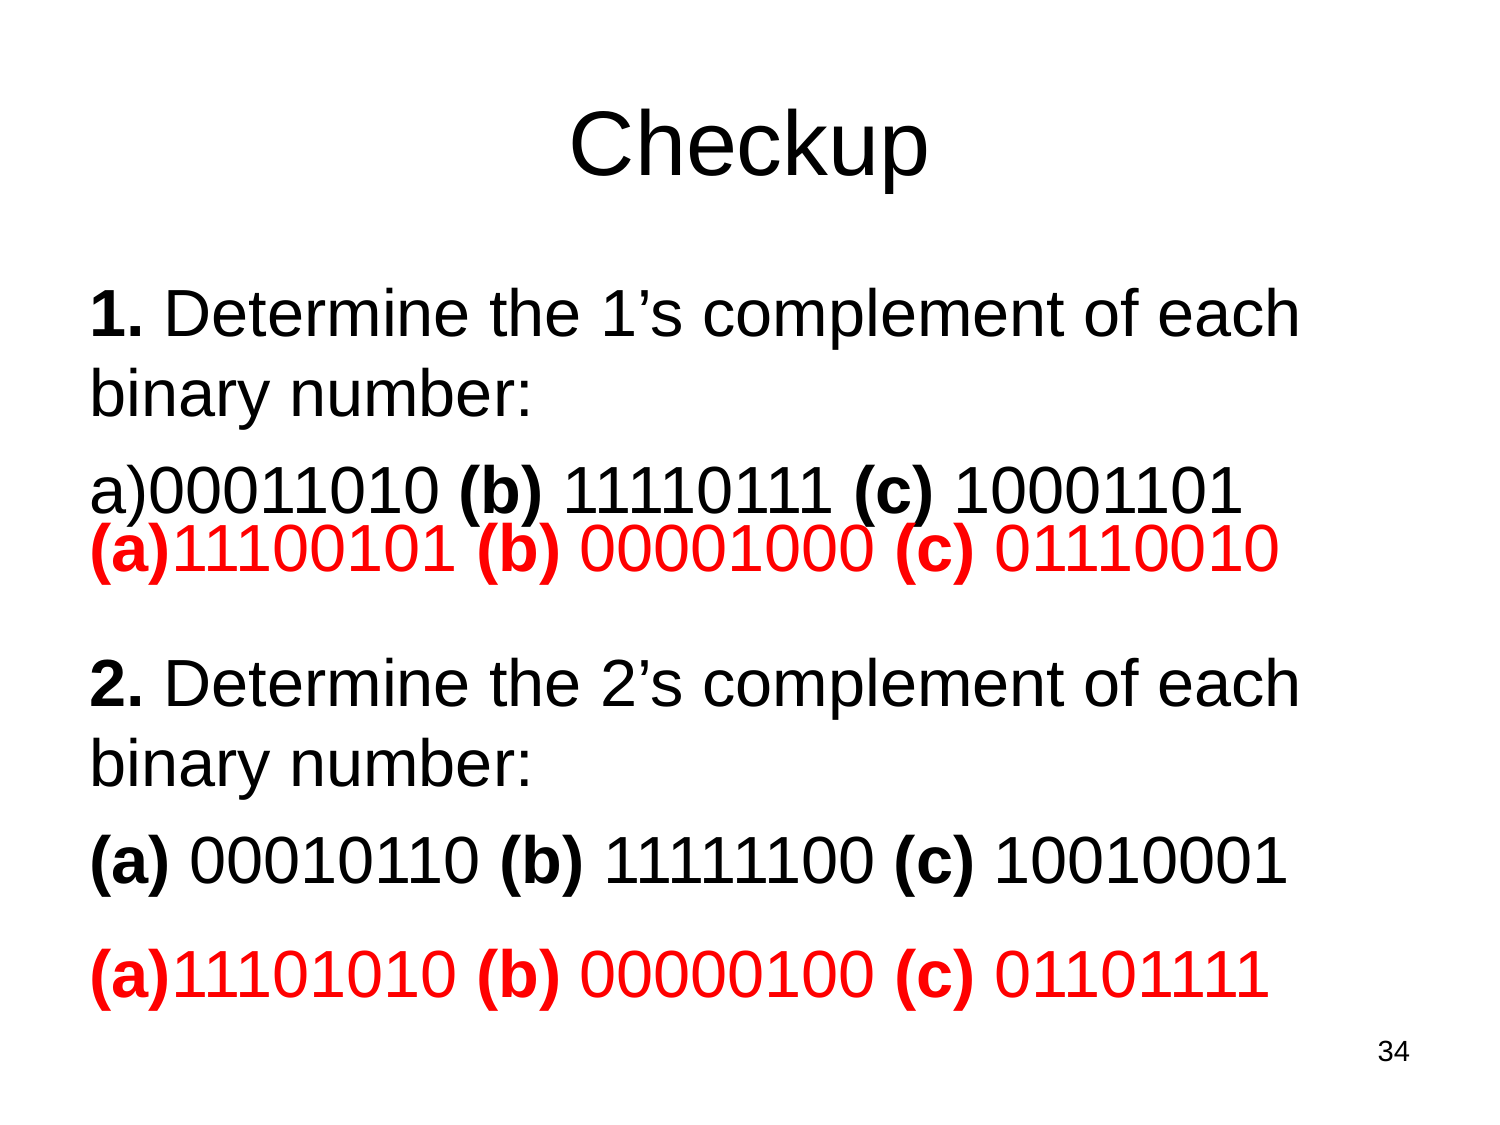

Checkup
1. Determine the 1’s complement of each binary number:
00011010 (b) 11110111 (c) 10001101

2. Determine the 2’s complement of each binary number:
(a) 00010110 (b) 11111100 (c) 10010001
(a)11100101 (b) 00001000 (c) 01110010
(a)11101010 (b) 00000100 (c) 01101111
34